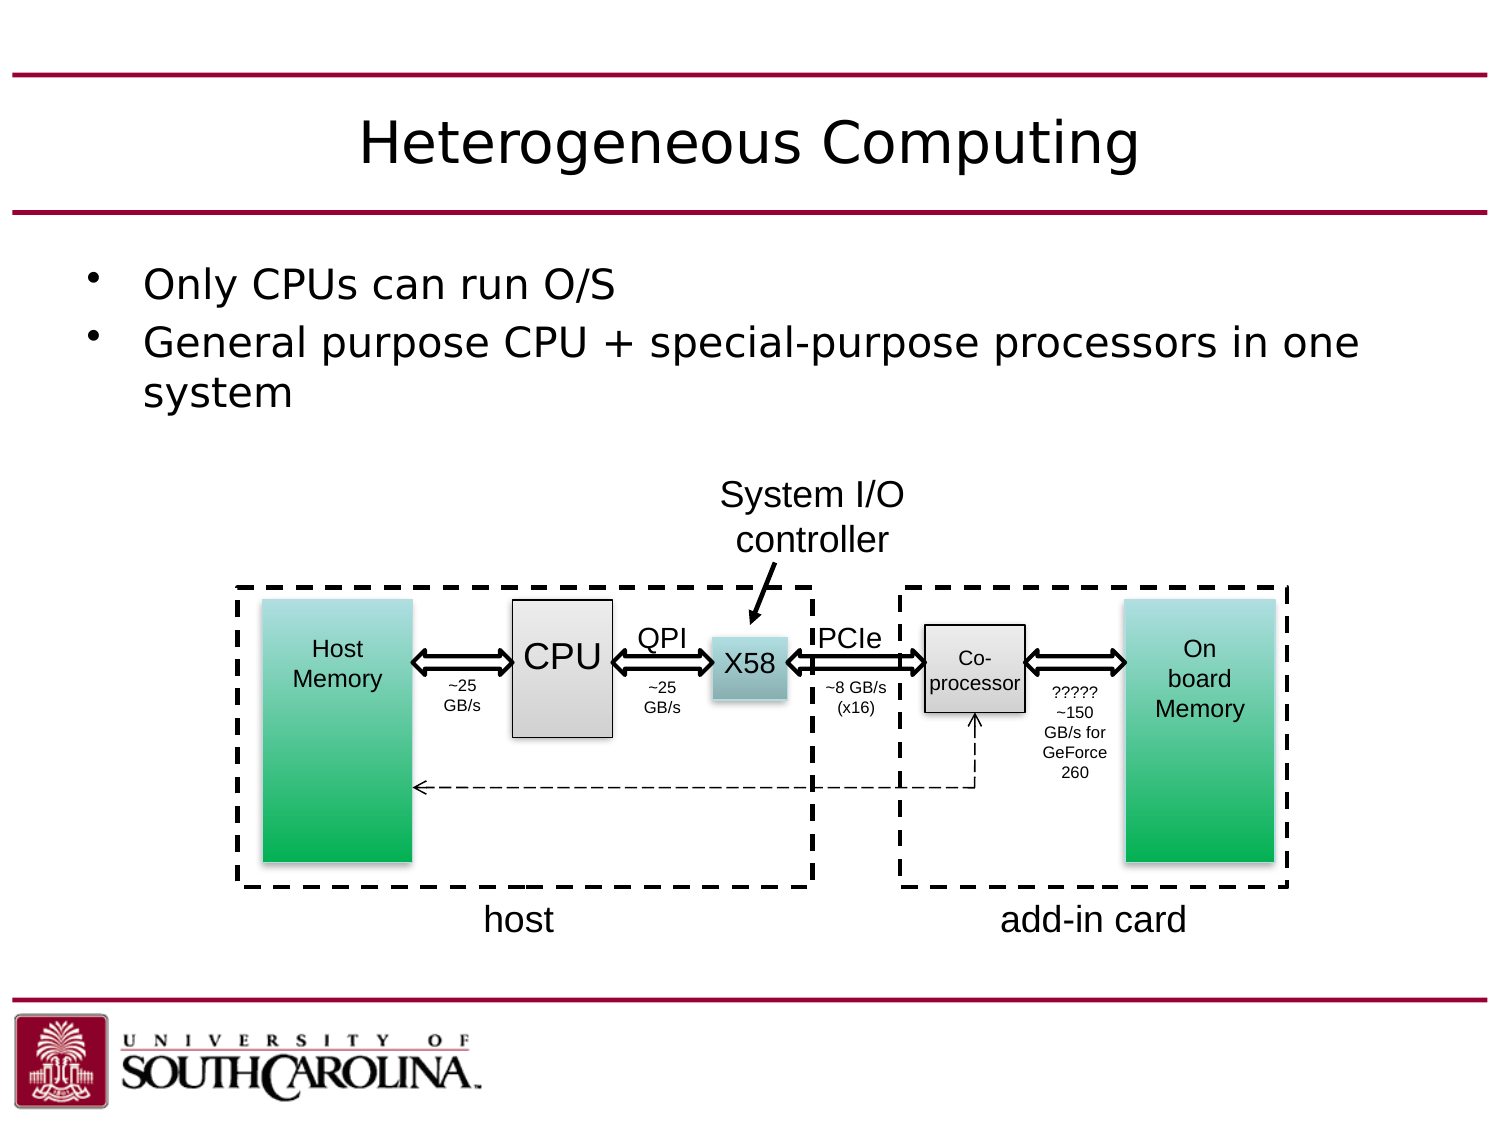

# Heterogeneous Computing
Only CPUs can run O/S
General purpose CPU + special-purpose processors in one system
System I/O controller

QPI
PCIe
Host Memory
CPU

On board
Memory
X58

Co-processor

~25 GB/s
~25 GB/s
~8 GB/s (x16)
?????
~150 GB/s for GeForce 260
host
add-in card